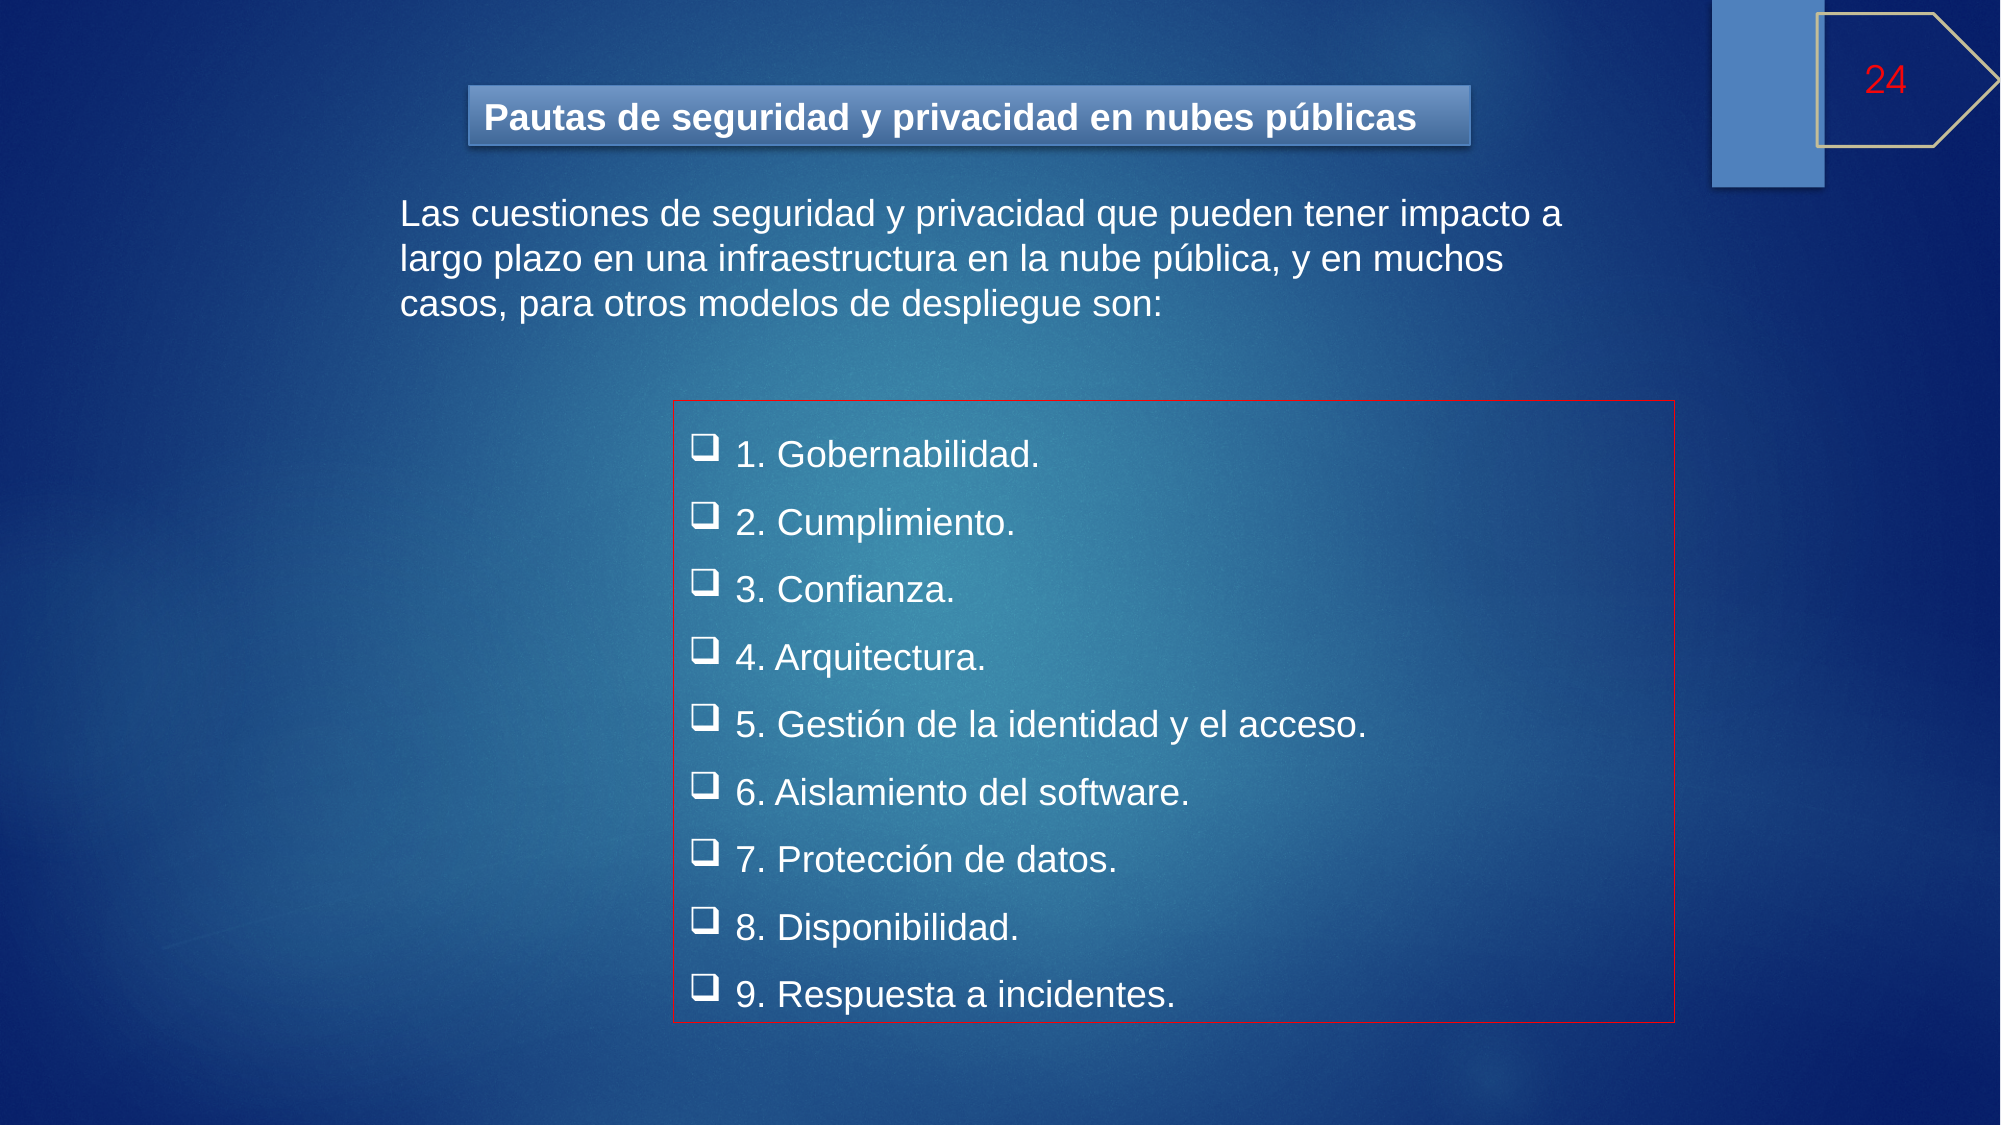

Pautas de seguridad y privacidad en nubes públicas
Las cuestiones de seguridad y privacidad que pueden tener impacto a largo plazo en una infraestructura en la nube pública, y en muchos casos, para otros modelos de despliegue son:
1. Gobernabilidad.
2. Cumplimiento.
3. Confianza.
4. Arquitectura.
5. Gestión de la identidad y el acceso.
6. Aislamiento del software.
7. Protección de datos.
8. Disponibilidad.
9. Respuesta a incidentes.